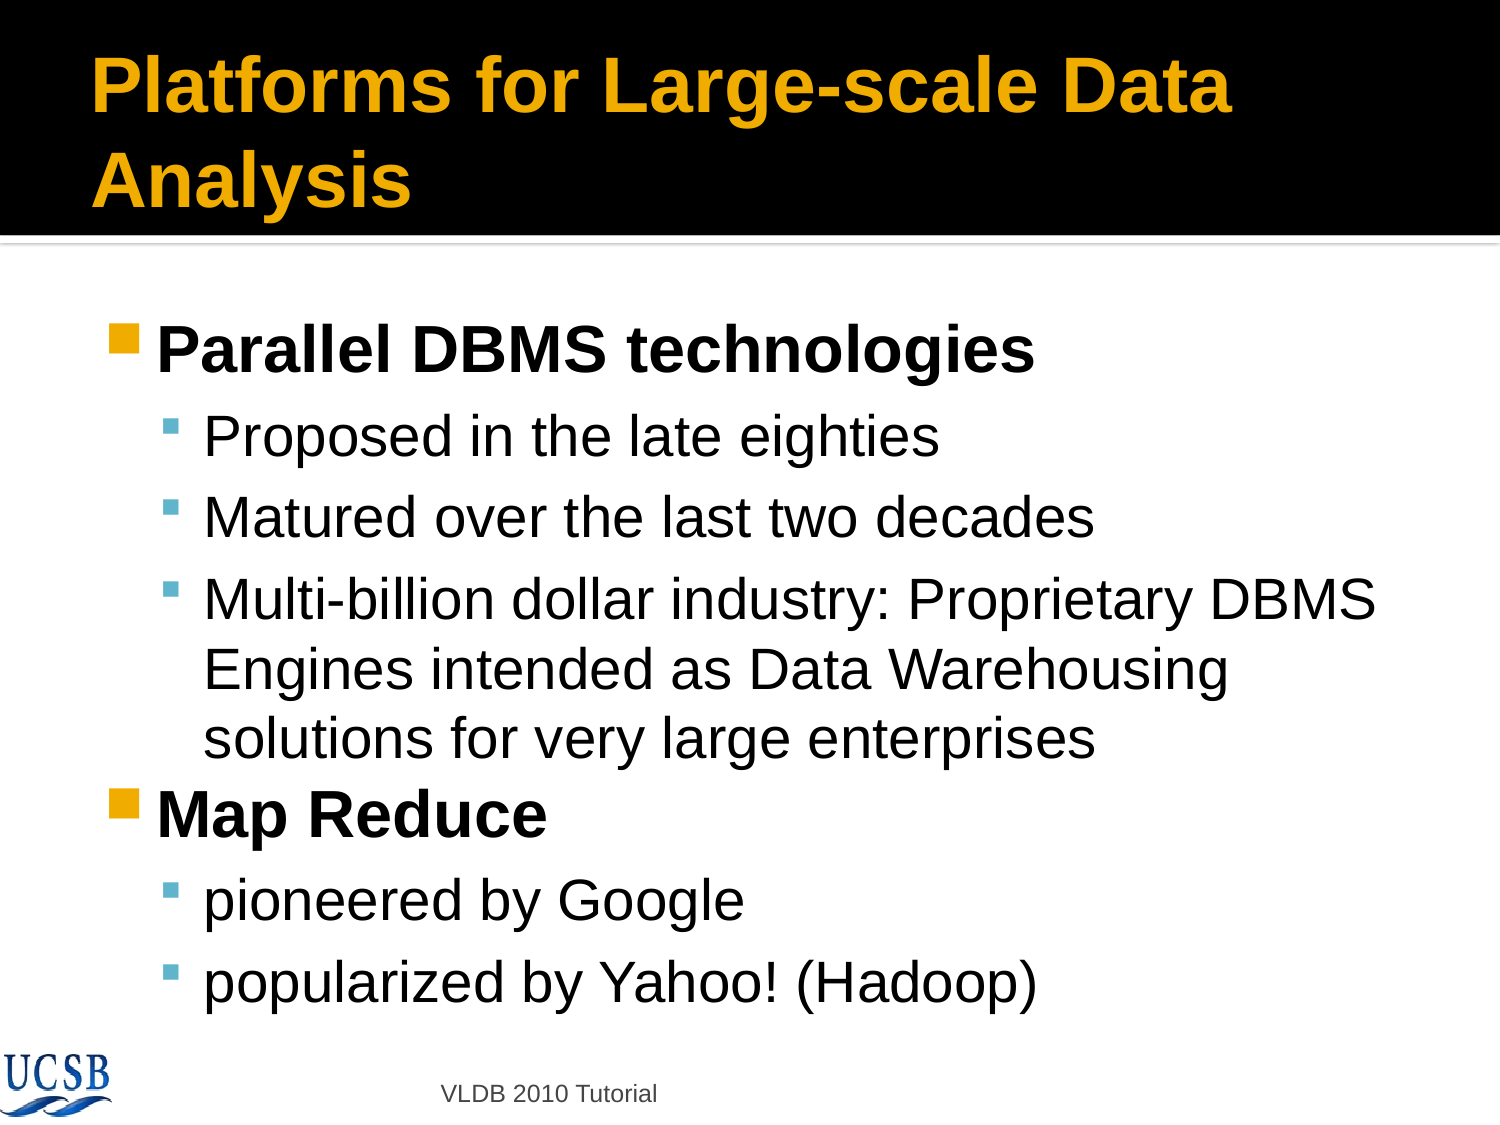

# Platforms for Large-scale Data Analysis
Parallel DBMS technologies
Proposed in the late eighties
Matured over the last two decades
Multi-billion dollar industry: Proprietary DBMS Engines intended as Data Warehousing solutions for very large enterprises
Map Reduce
pioneered by Google
popularized by Yahoo! (Hadoop)
VLDB 2010 Tutorial